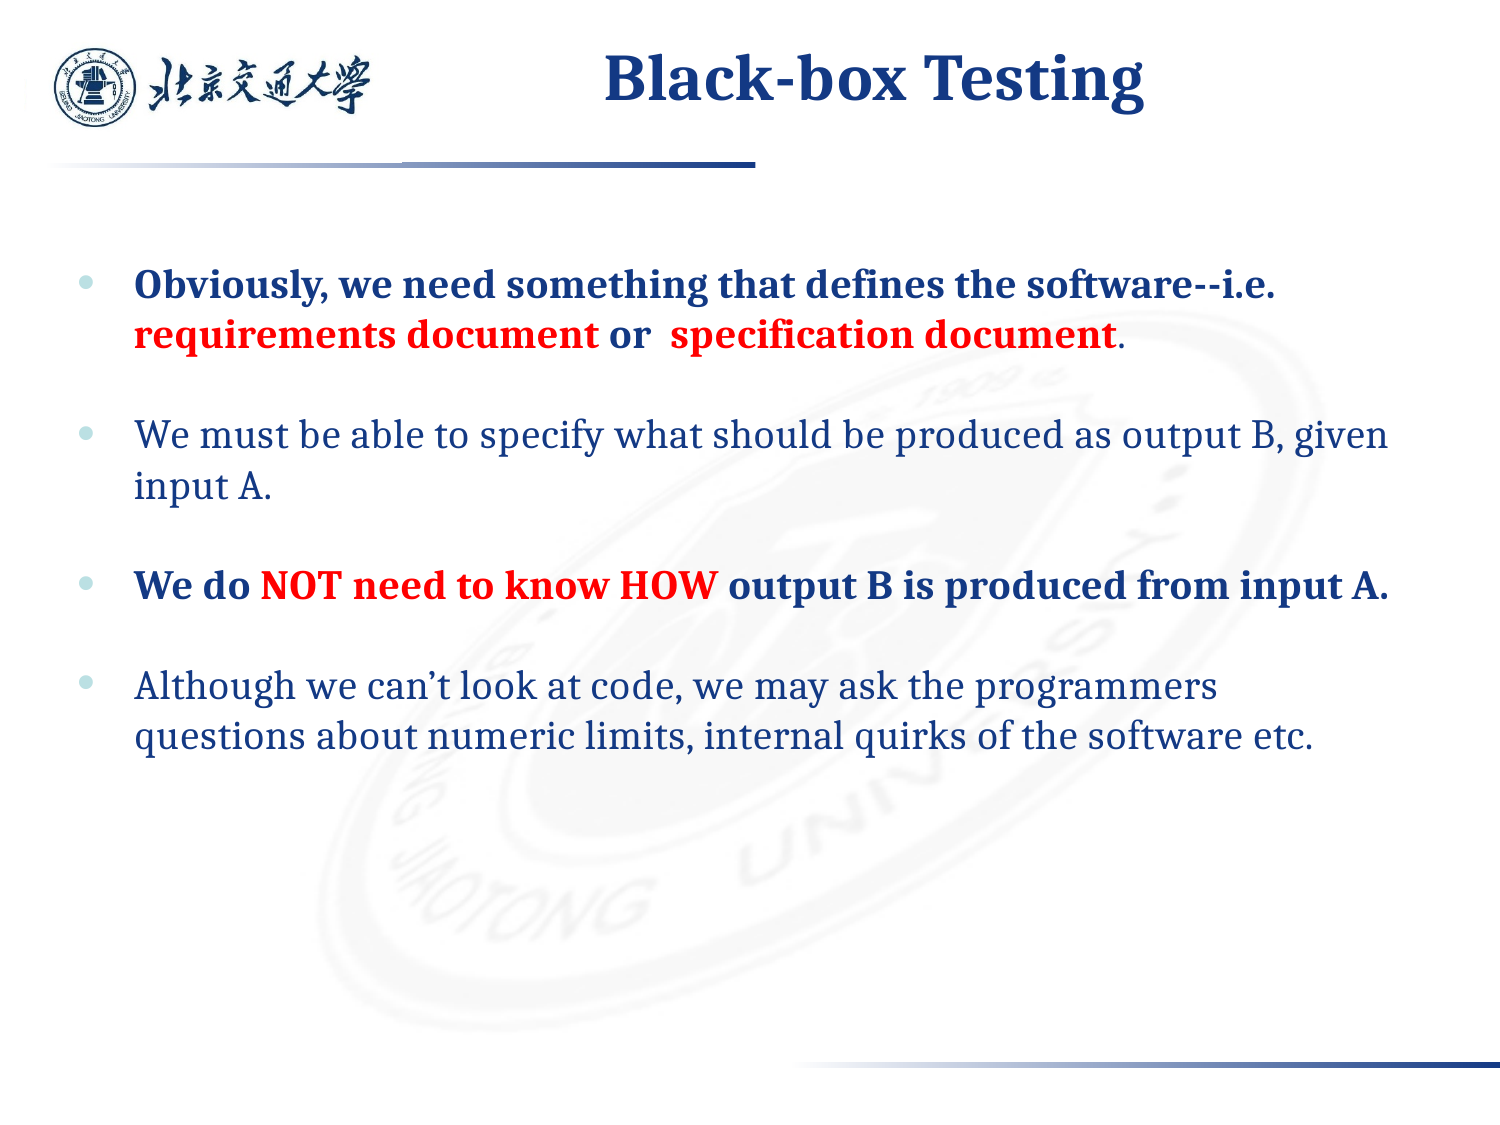

# Black-box Testing
Obviously, we need something that defines the software--i.e. requirements document or  specification document.

We must be able to specify what should be produced as output B, given input A.

We do NOT need to know HOW output B is produced from input A.

Although we can’t look at code, we may ask the programmers questions about numeric limits, internal quirks of the software etc.